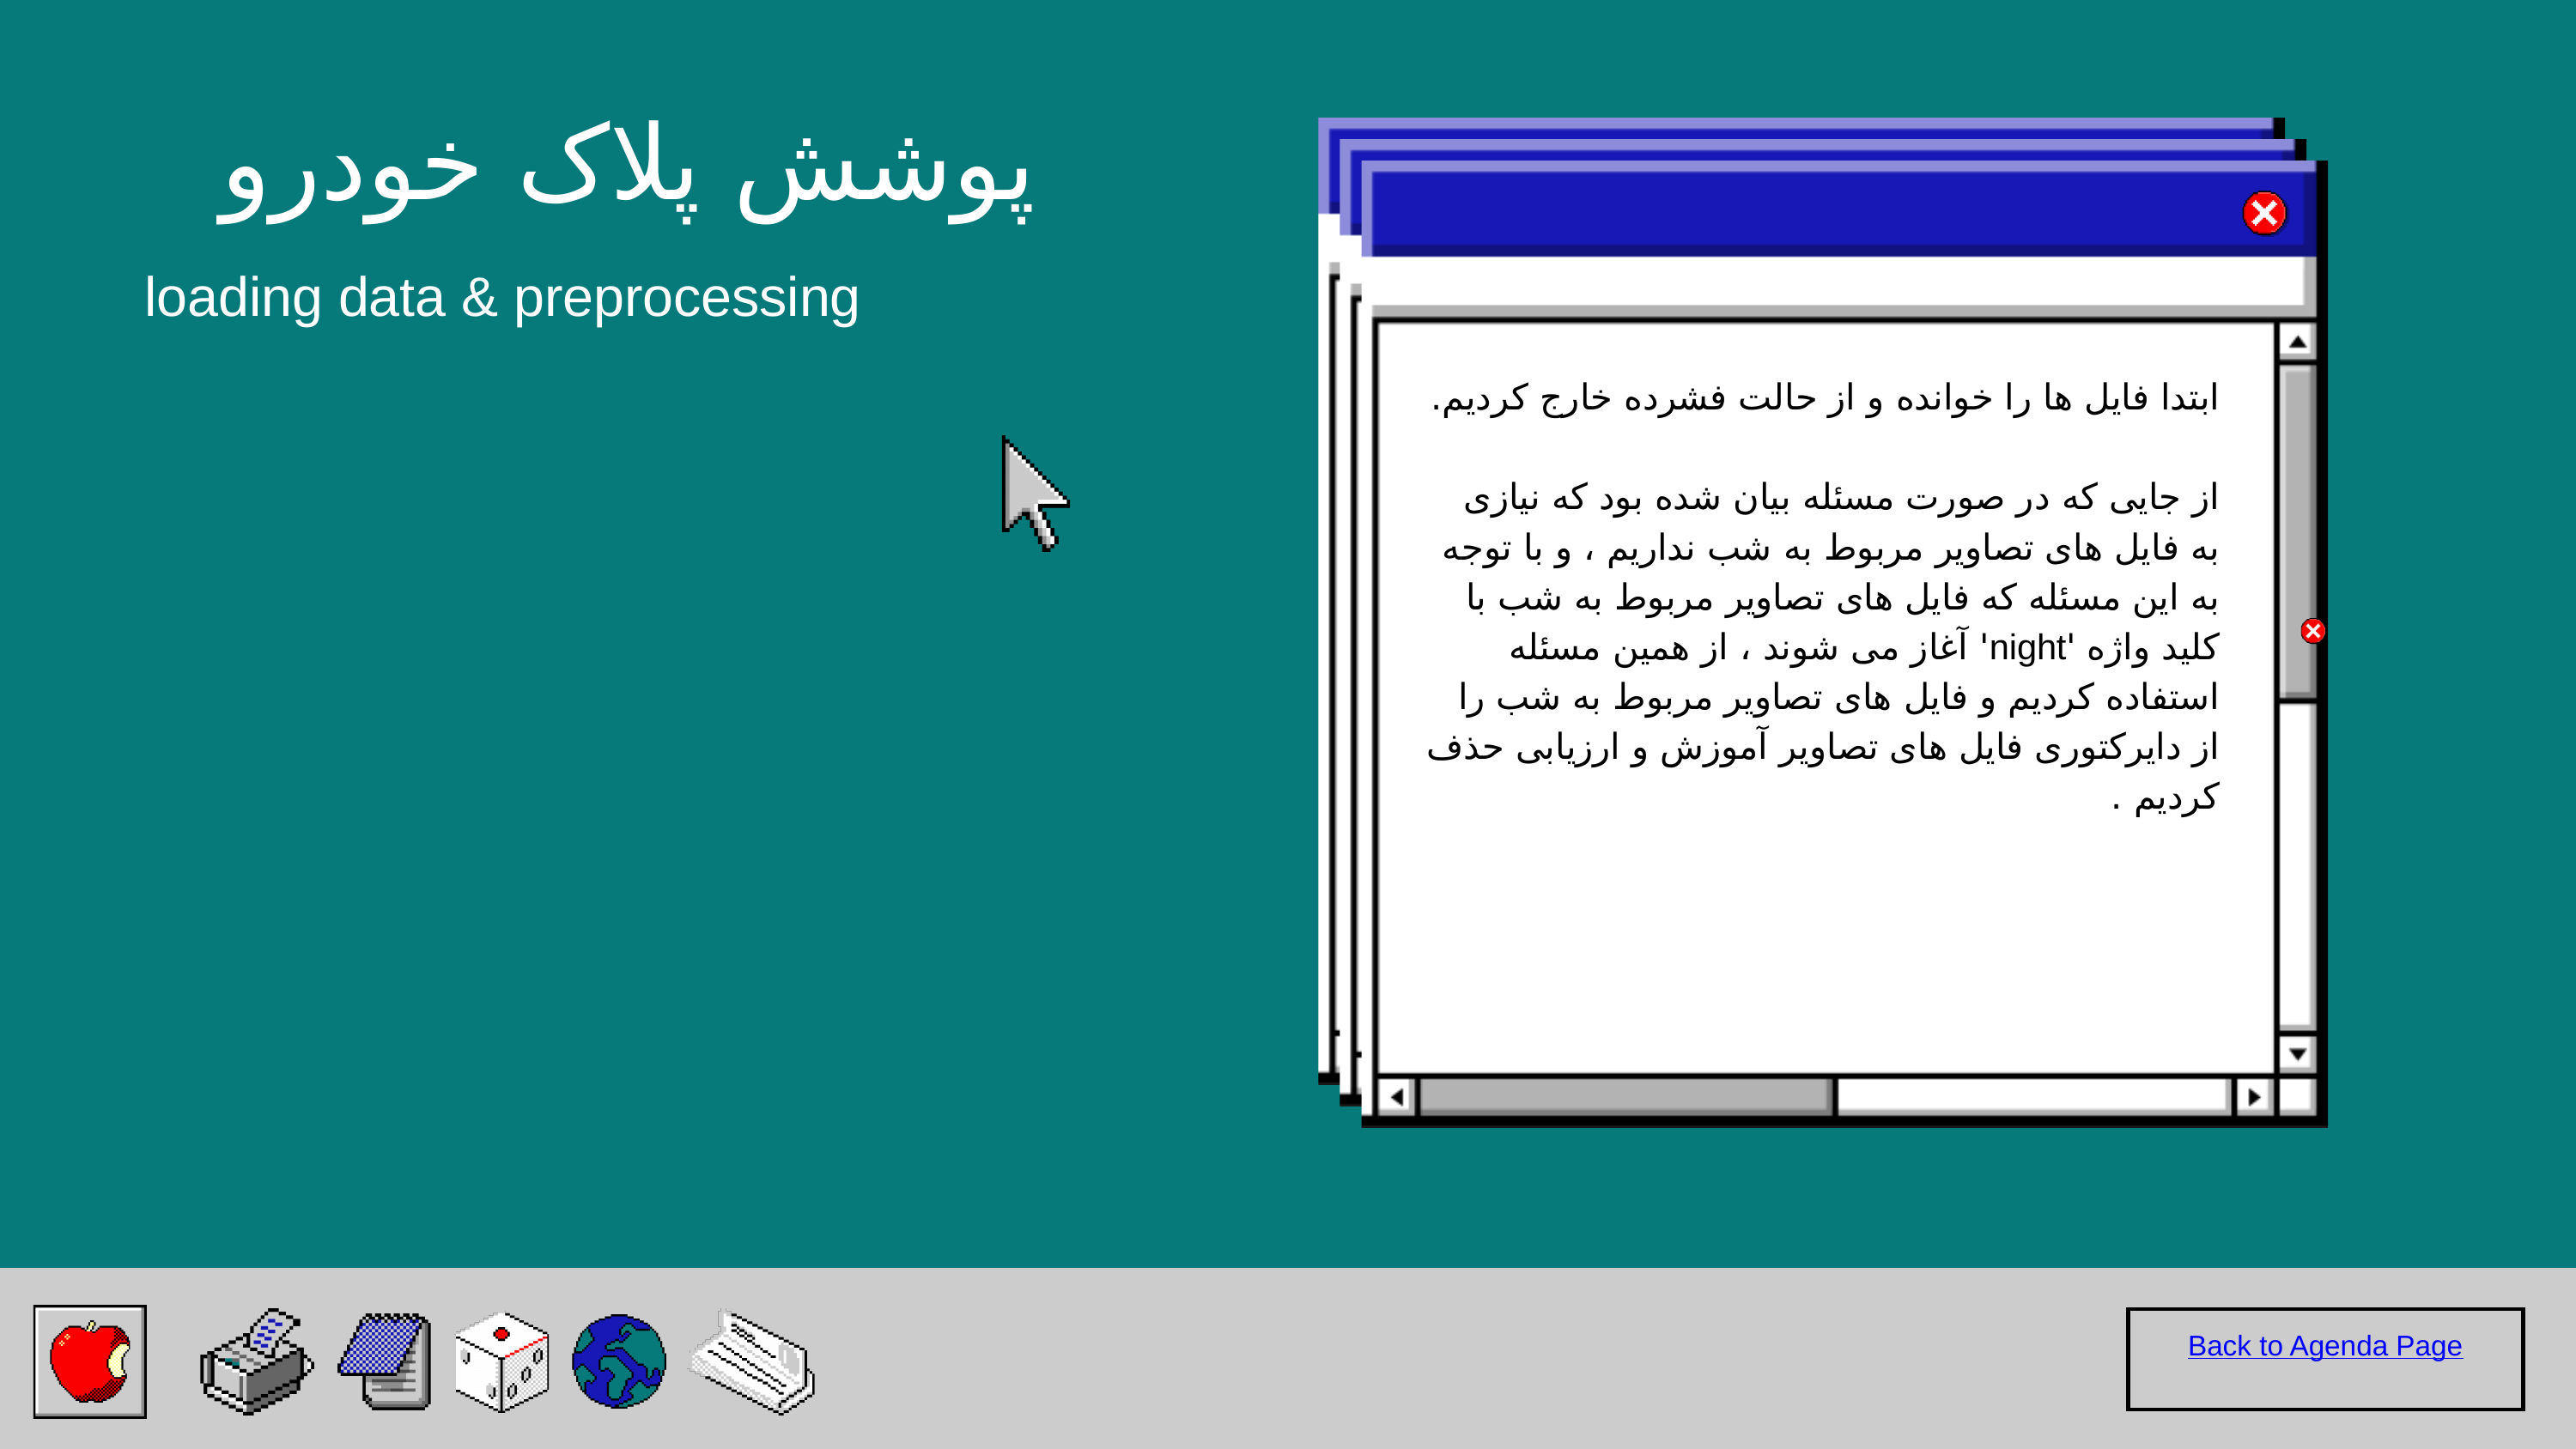

پوشش پلاک خودرو
loading data & preprocessing

ابتدا فایل ها را خوانده و از حالت فشرده خارج کردیم.

از جایی که در صورت مسئله بیان شده بود که نیازی به فایل های تصاویر مربوط به شب نداریم ، و با توجه به این مسئله که فایل های تصاویر مربوط به شب با کلید واژه 'night' آغاز می شوند ، از همین مسئله استفاده کردیم و فایل های تصاویر مربوط به شب را از دایرکتوری فایل های تصاویر آموزش و ارزیابی حذف کردیم .

Back to Agenda Page